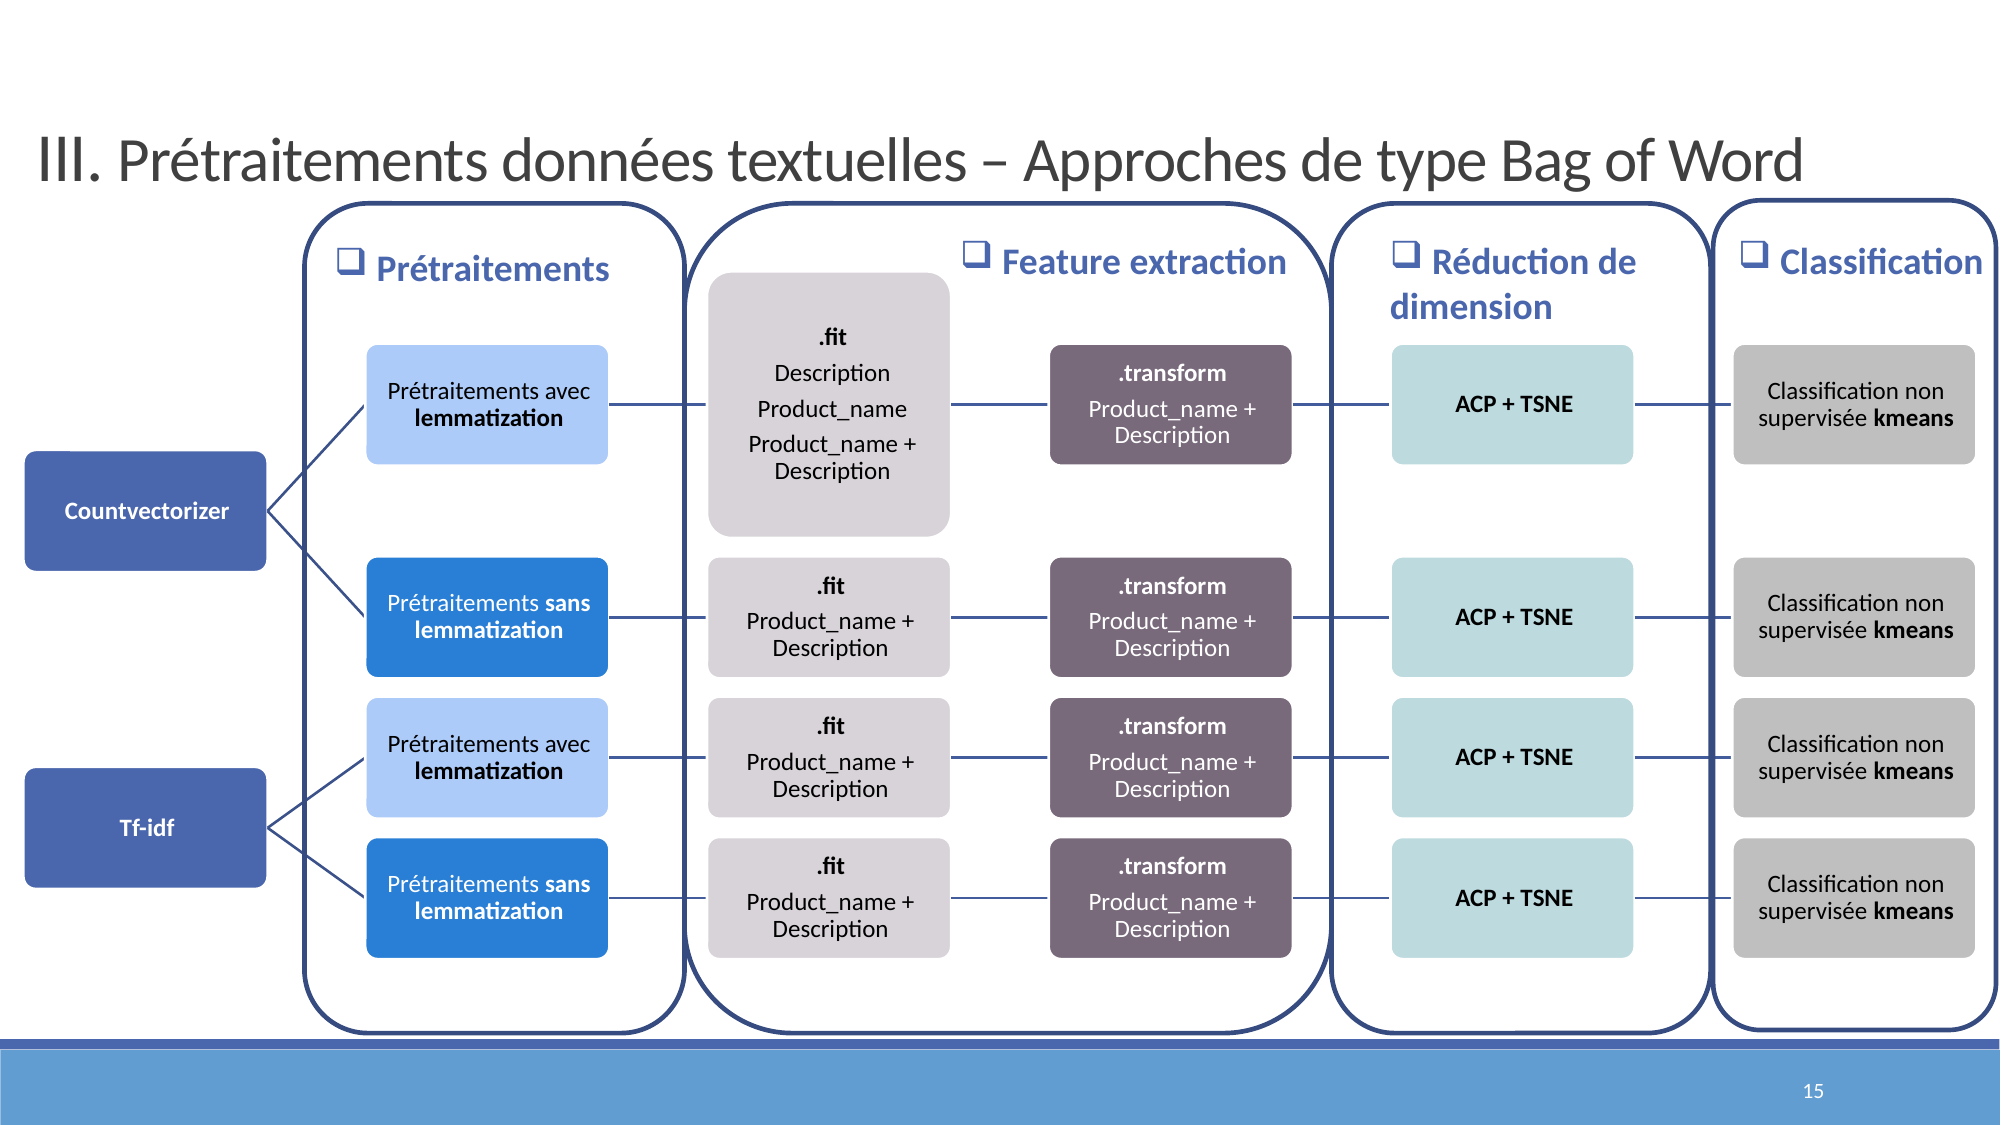

III. Prétraitements données textuelles – Approches de type Bag of Word
Countvectorizer

Prétraitements avec lemmatization

.fit
Description
Product_name
Product_name + Description

.transform
Product_name + Description

ACP + TSNE

Classification non supervisée kmeans

Prétraitements sans lemmatization

.fit
Product_name + Description

.transform
Product_name + Description

ACP + TSNE

Classification non supervisée kmeans
Tf-idf

Prétraitements avec lemmatization

.fit
Product_name + Description

.transform
Product_name + Description

ACP + TSNE

Classification non supervisée kmeans

Prétraitements sans lemmatization

.fit
Product_name + Description

.transform
Product_name + Description

ACP + TSNE

Classification non supervisée kmeans

 Feature extraction
 Classification
 Réduction de dimension
 Prétraitements
15